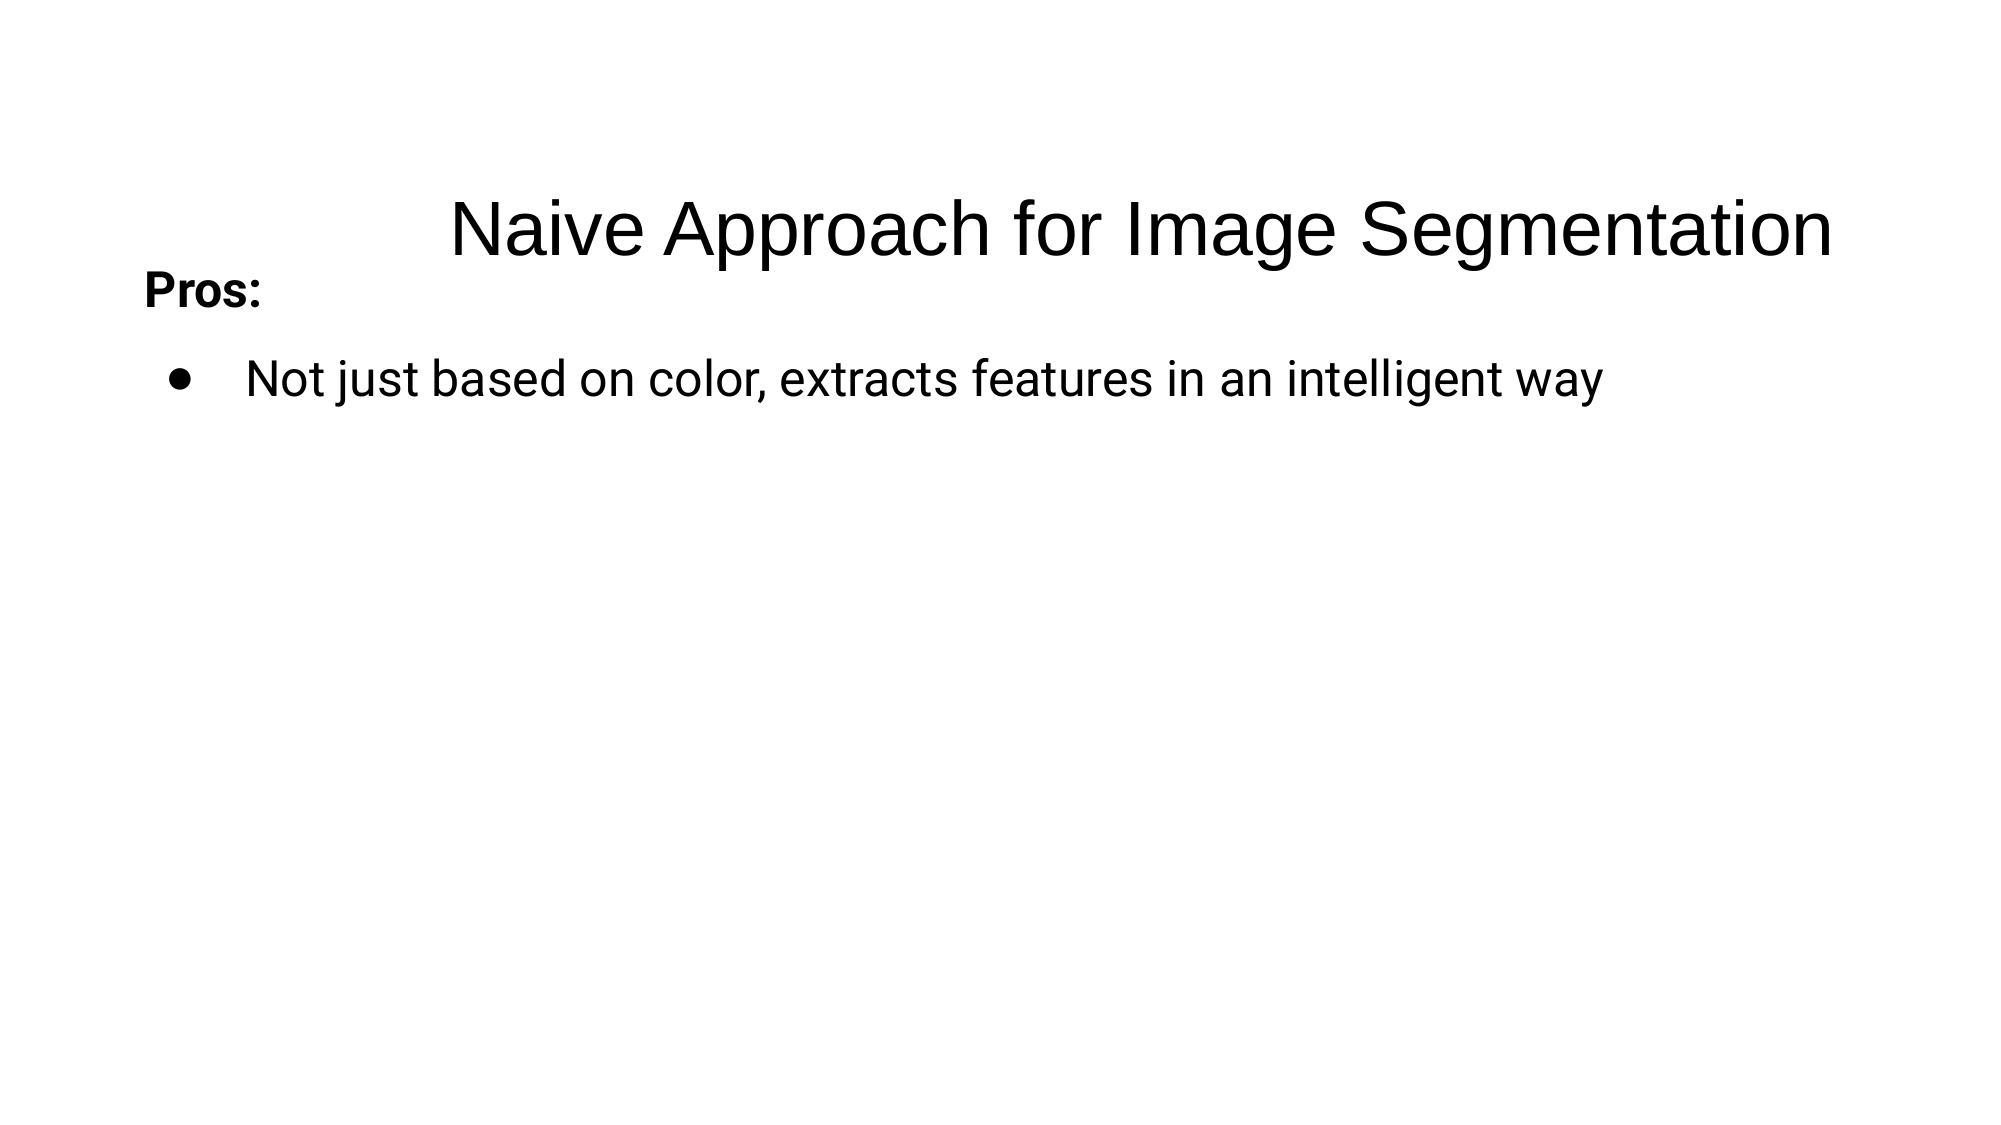

# Naive Approach for Image Segmentation
Pros:
Not just based on color, extracts features in an intelligent way